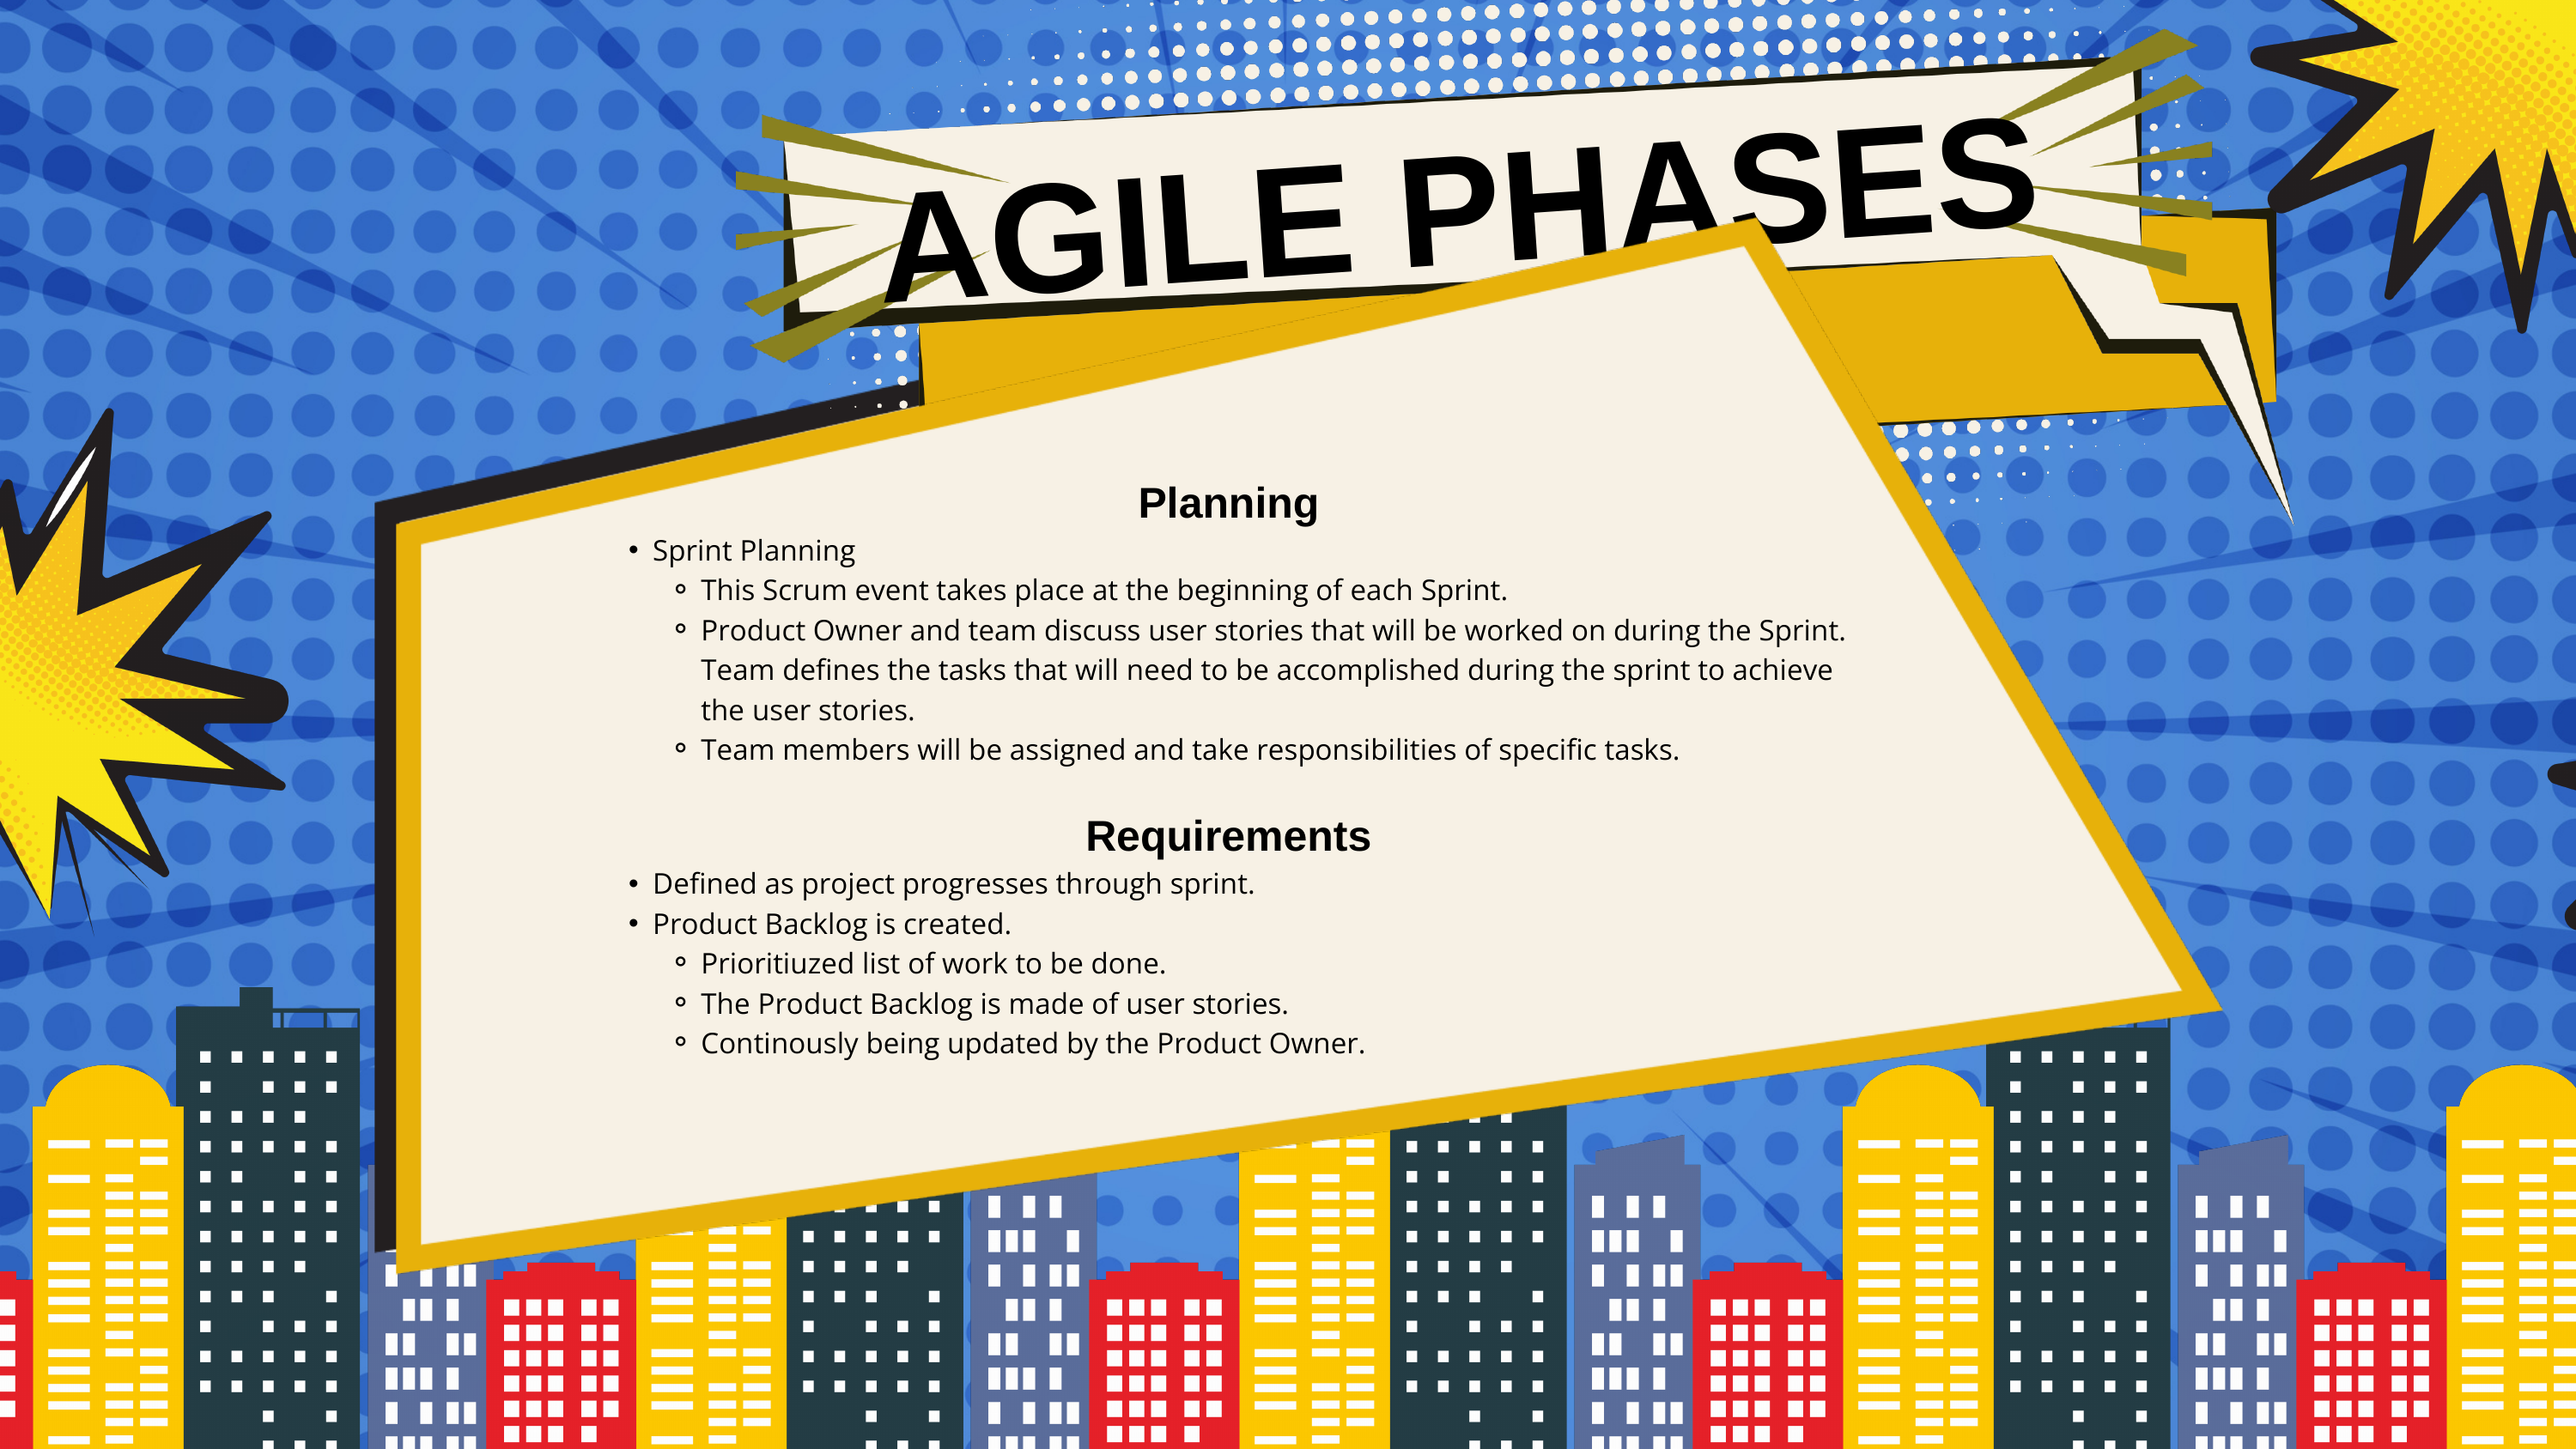

AGILE PHASES

Planning
Sprint Planning
This Scrum event takes place at the beginning of each Sprint.
Product Owner and team discuss user stories that will be worked on during the Sprint. Team defines the tasks that will need to be accomplished during the sprint to achieve the user stories.
Team members will be assigned and take responsibilities of specific tasks.

Requirements
Defined as project progresses through sprint.
Product Backlog is created.
Prioritiuzed list of work to be done.
The Product Backlog is made of user stories.
Continously being updated by the Product Owner.